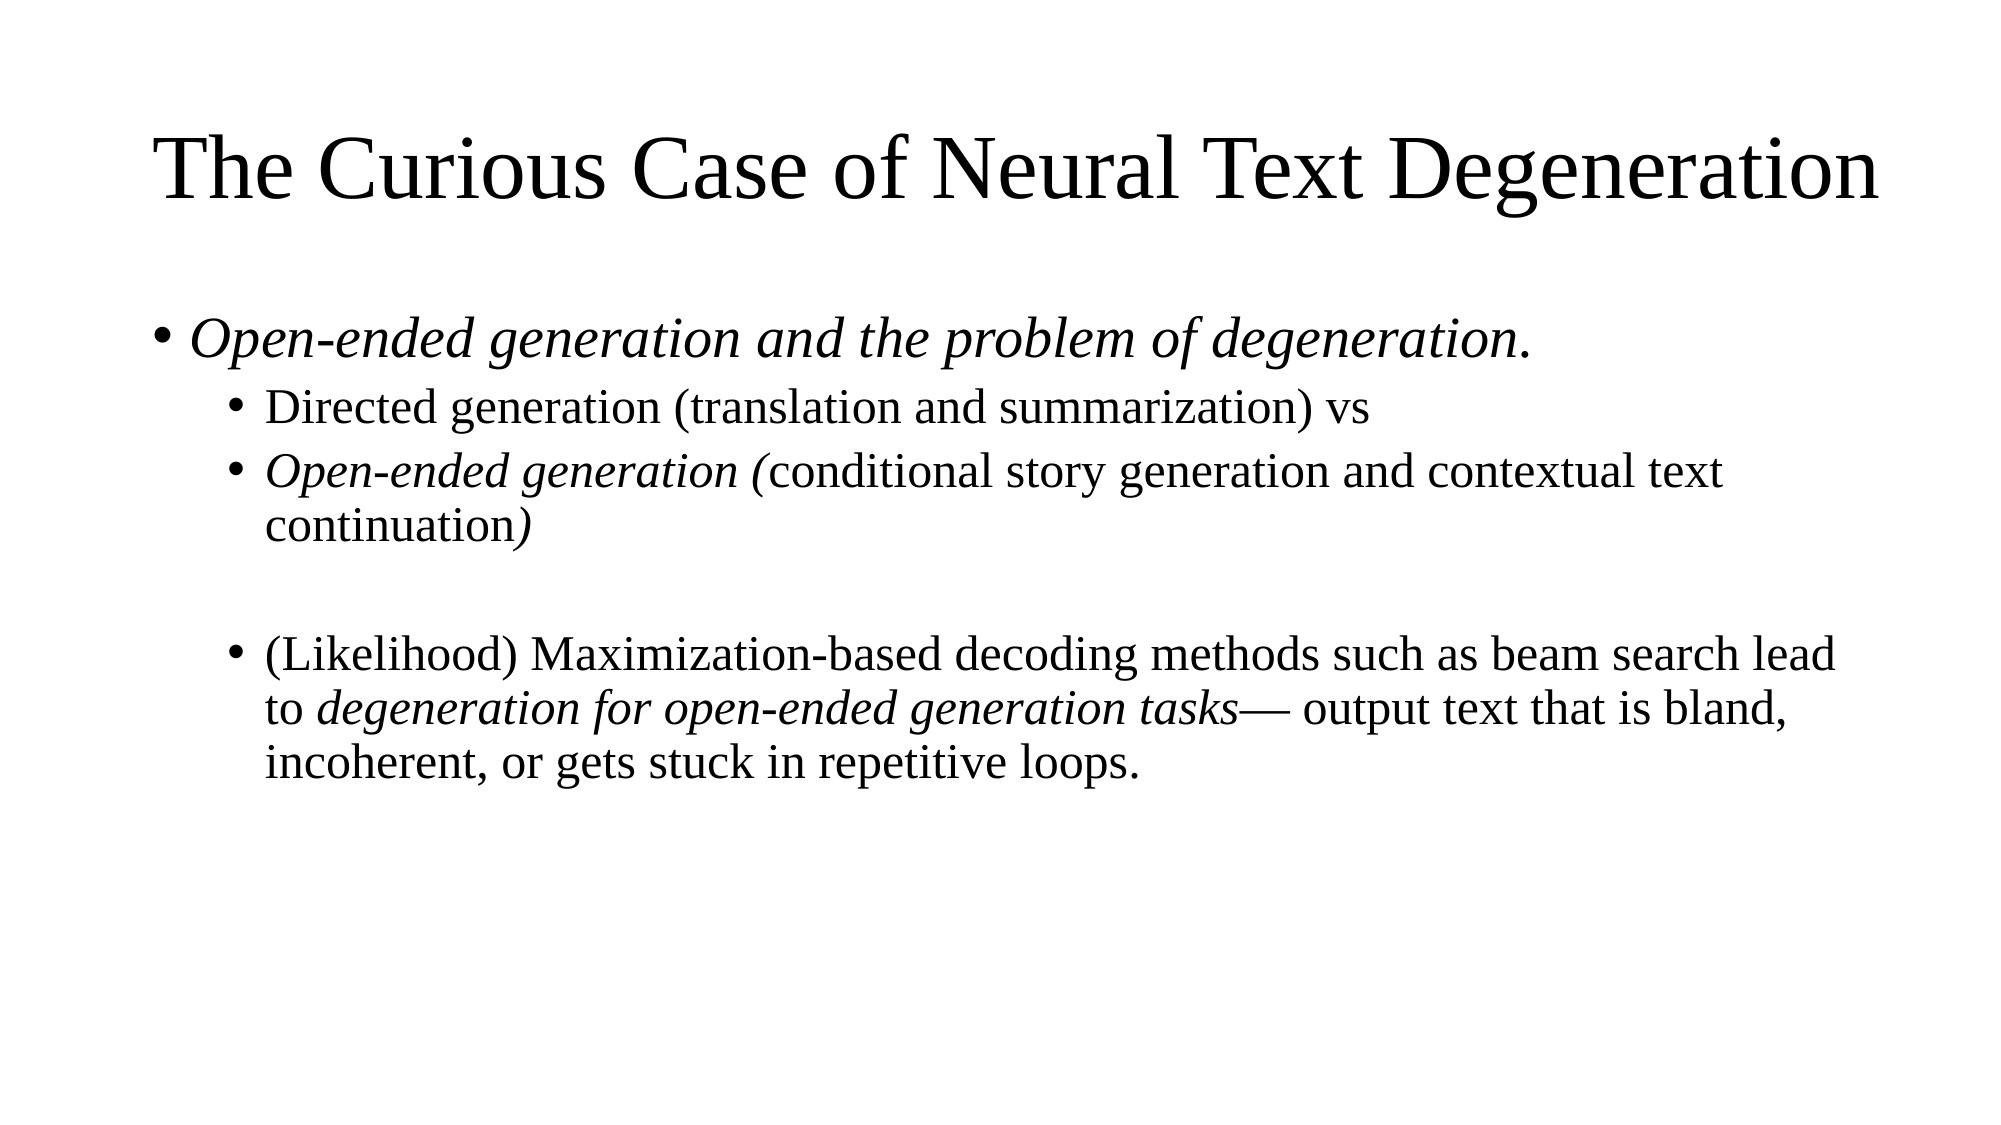

# The Curious Case of Neural Text Degeneration
Open-ended generation and the problem of degeneration.
Directed generation (translation and summarization) vs
Open-ended generation (conditional story generation and contextual text continuation)

(Likelihood) Maximization-based decoding methods such as beam search lead to degeneration for open-ended generation tasks— output text that is bland, incoherent, or gets stuck in repetitive loops.